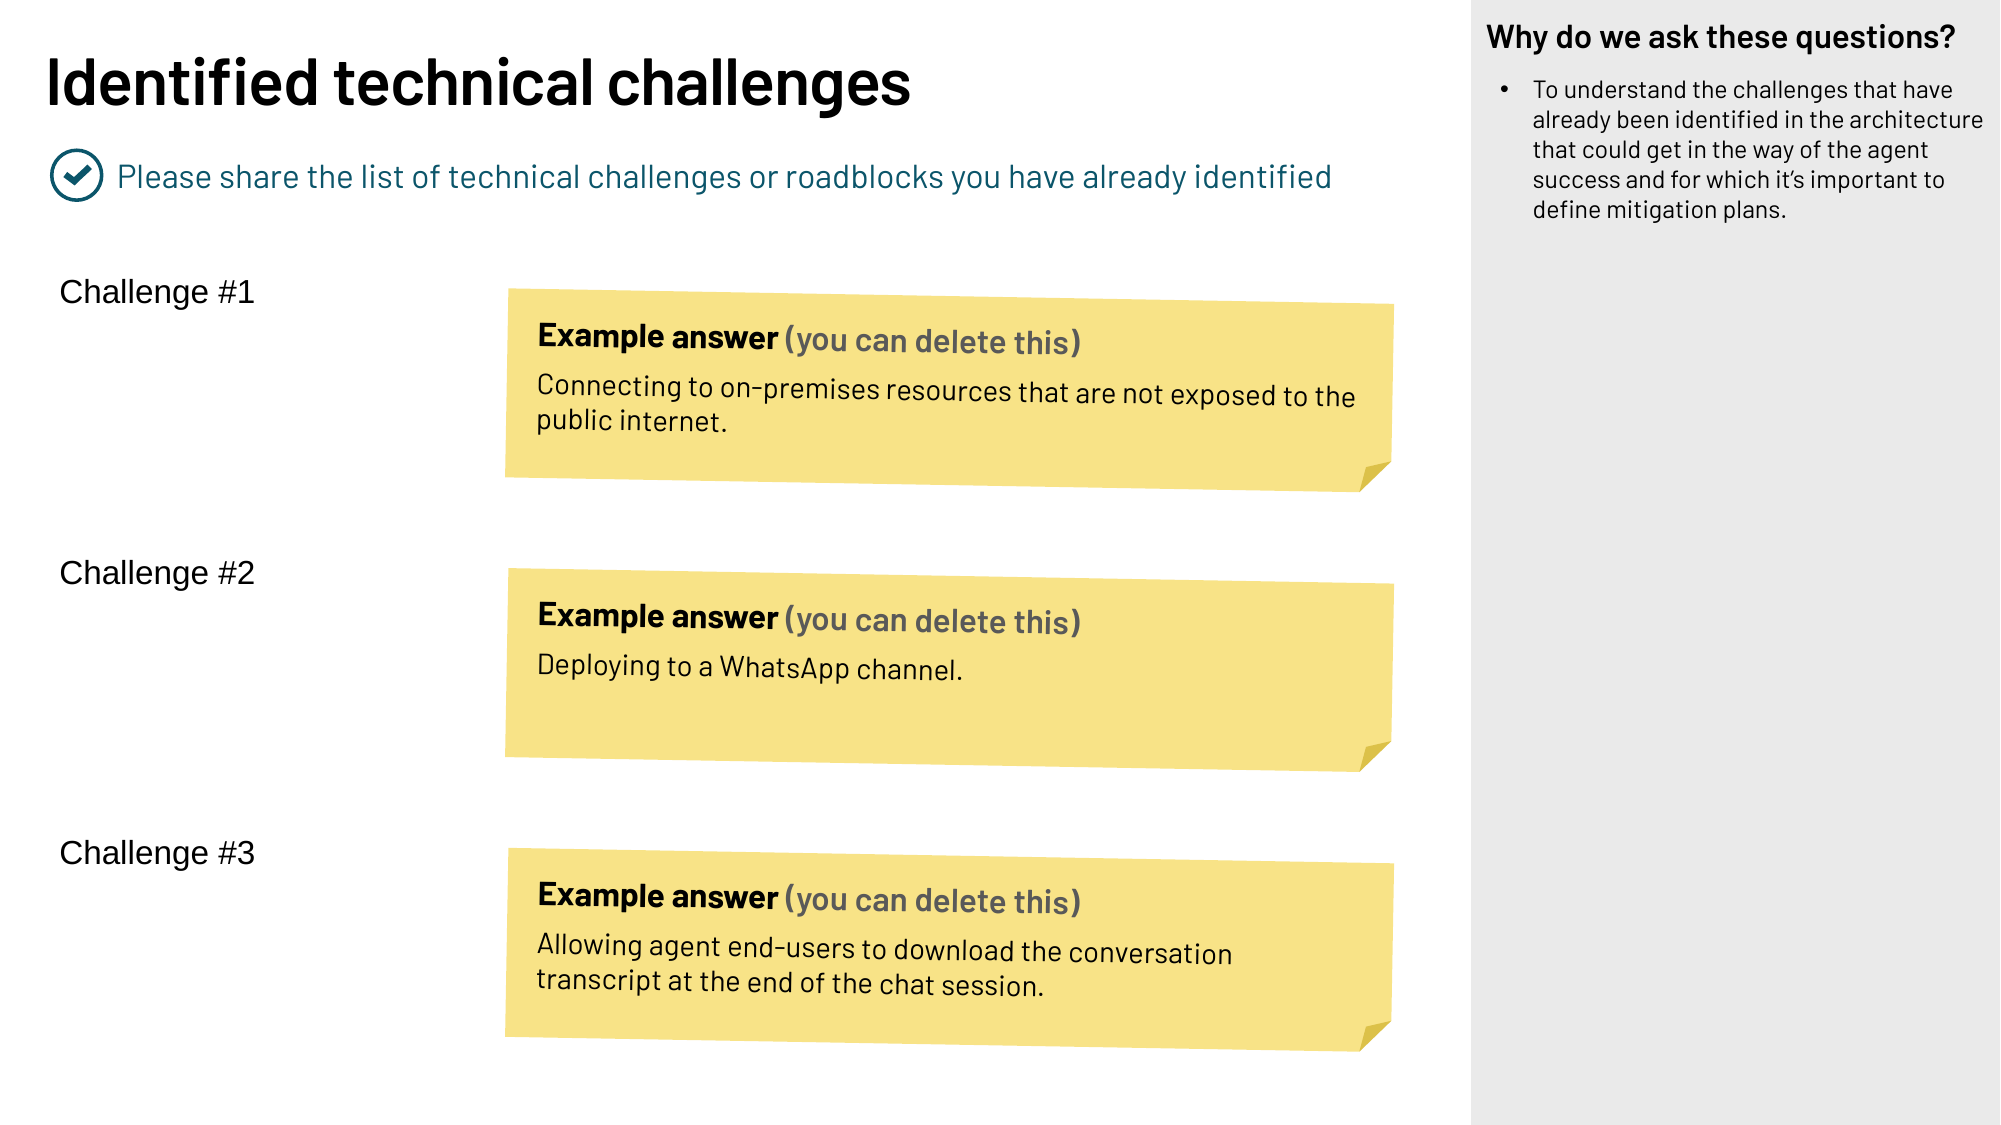

Why do we ask these questions?
To understand the challenges that have already been identified in the architecture that could get in the way of the agent success and for which it’s important to define mitigation plans.
Identified technical challenges
Please share the list of technical challenges or roadblocks you have already identified
| Challenge #1 |  |
| --- | --- |
|  |  |
| Challenge #2 |  |
|  |  |
| Challenge #3 |  |
Example answer (you can delete this)
Connecting to on-premises resources that are not exposed to the public internet.
Example answer (you can delete this)
Deploying to a WhatsApp channel.
Example answer (you can delete this)
Allowing agent end-users to download the conversation transcript at the end of the chat session.